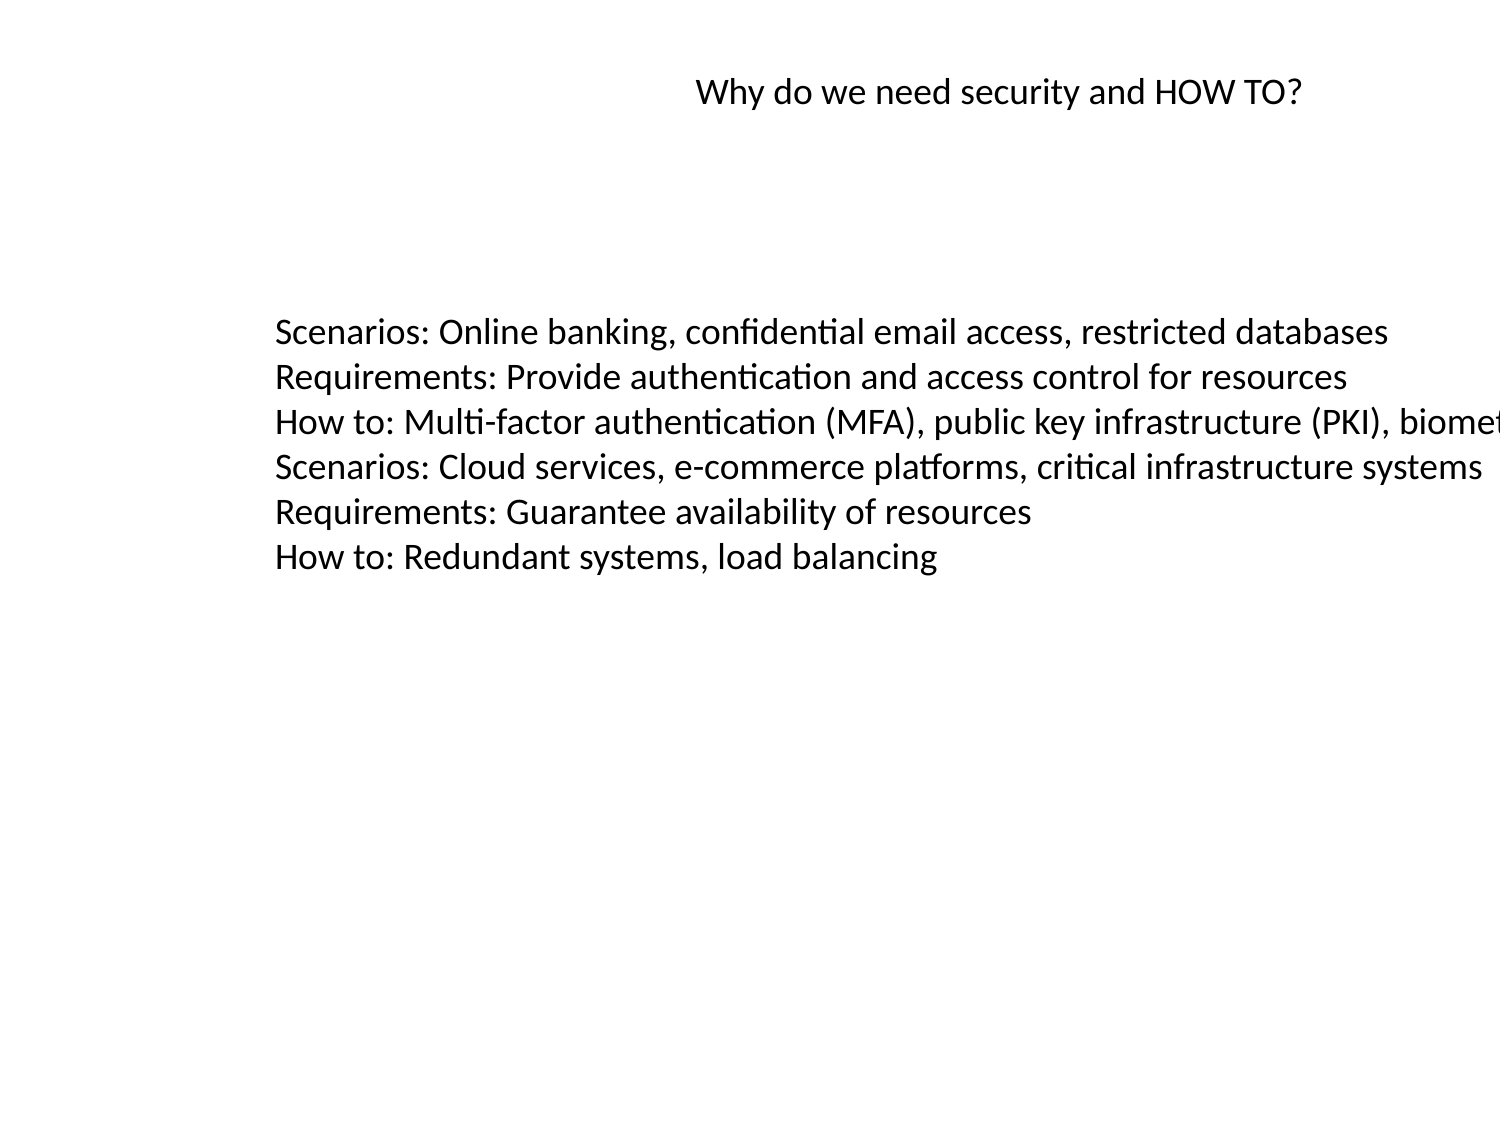

Why do we need security and HOW TO?
Scenarios: Online banking, confidential email access, restricted databases
Requirements: Provide authentication and access control for resources
How to: Multi-factor authentication (MFA), public key infrastructure (PKI), biometric verification
Scenarios: Cloud services, e-commerce platforms, critical infrastructure systems
Requirements: Guarantee availability of resources
How to: Redundant systems, load balancing